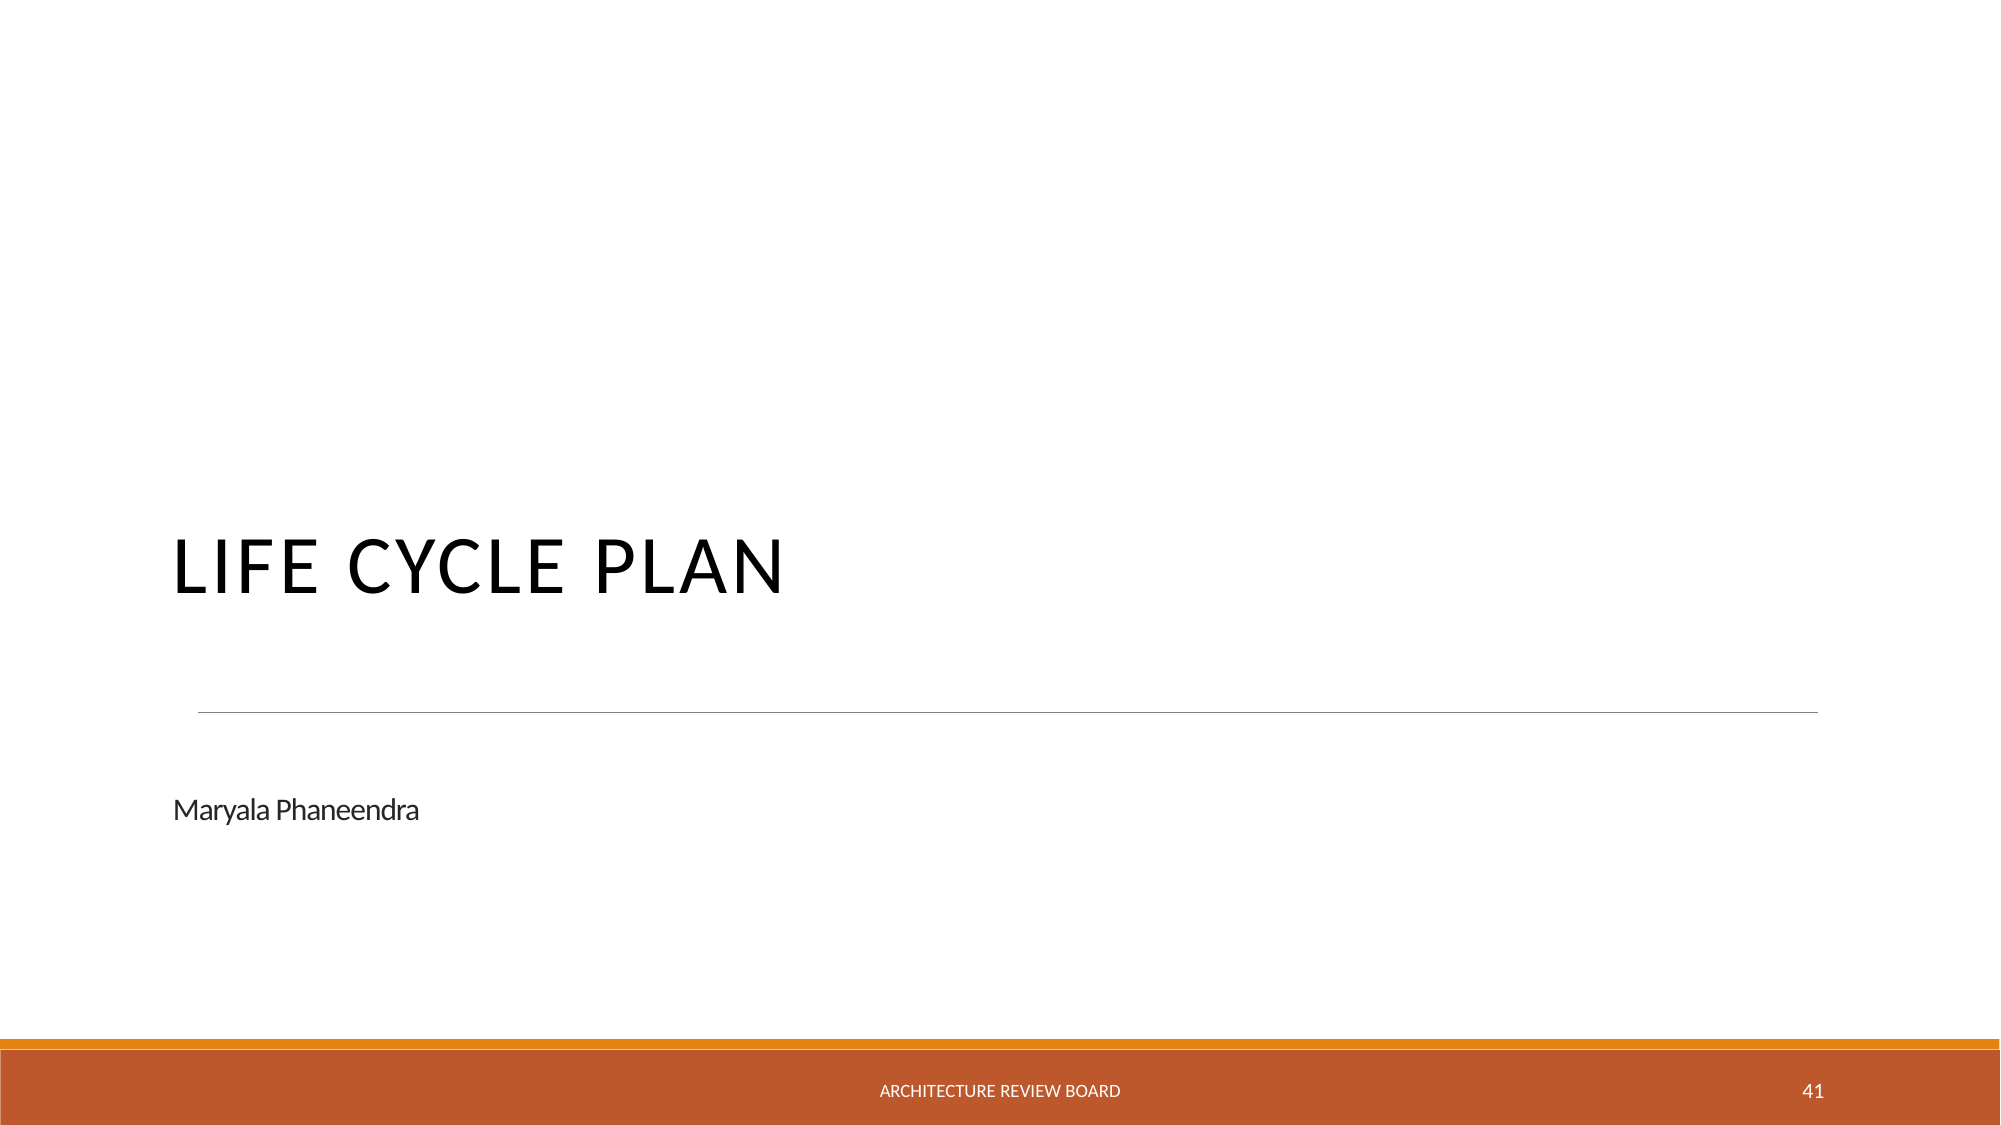

LIFE CYCLE PLAN
# Maryala Phaneendra
Architecture Review Board
41